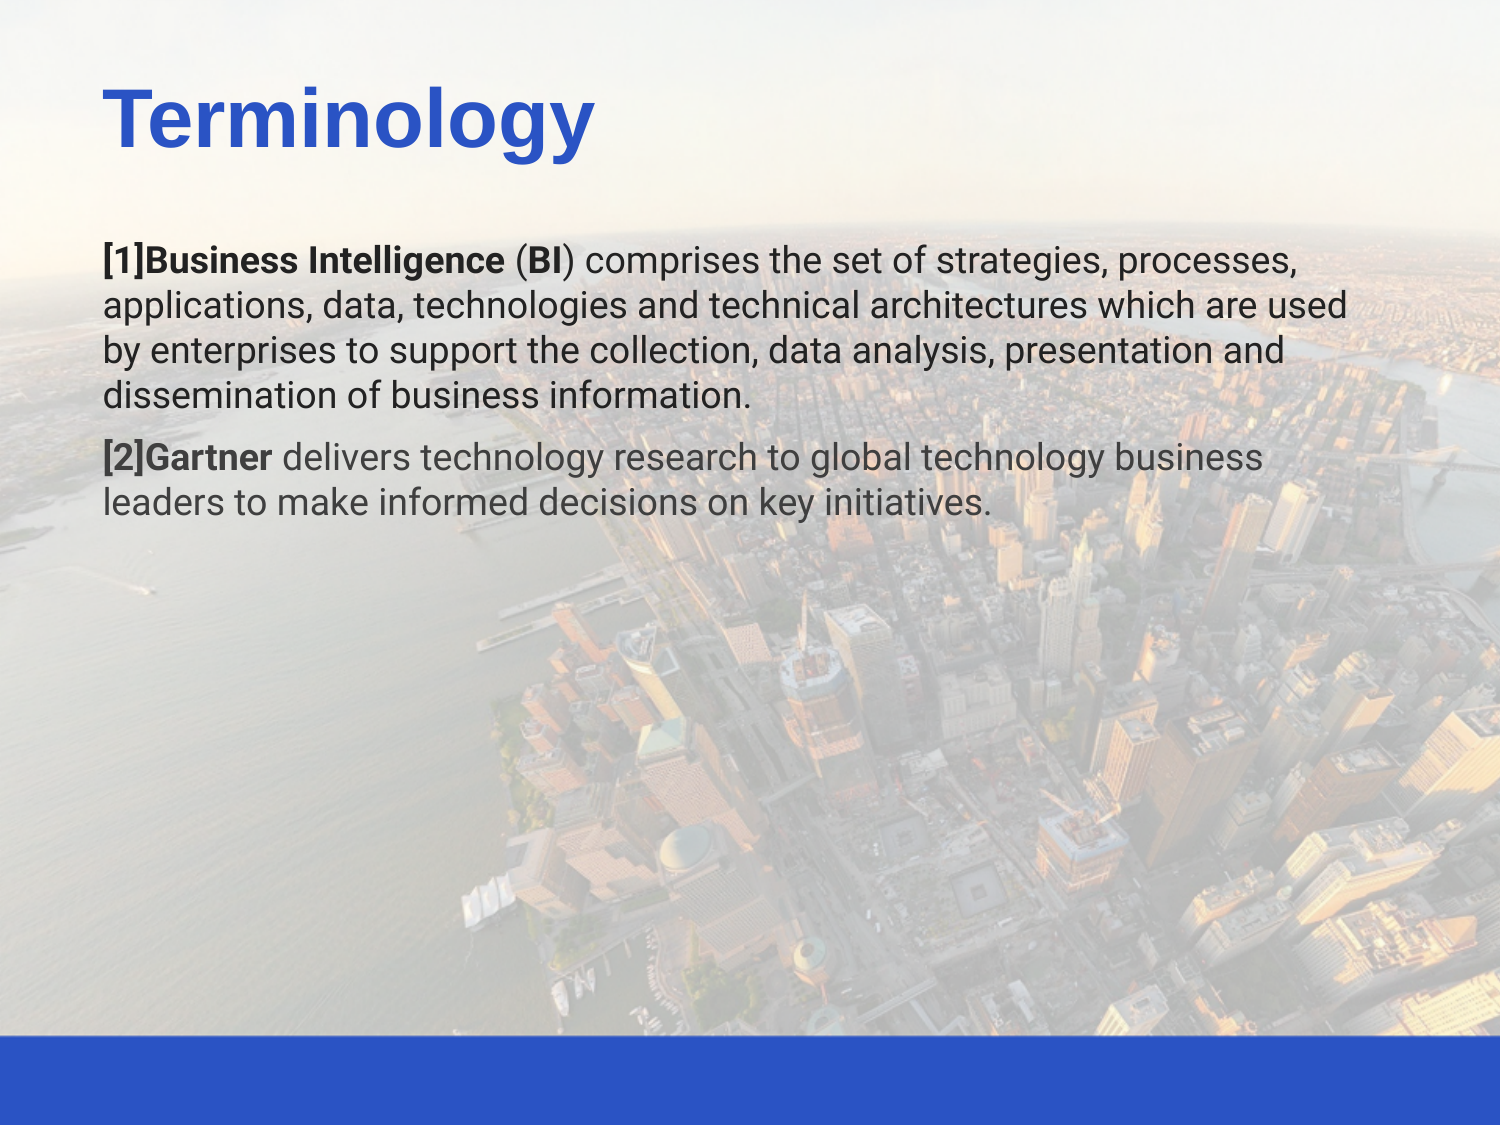

Terminology
[1]Business Intelligence (BI) comprises the set of strategies, processes, applications, data, technologies and technical architectures which are used by enterprises to support the collection, data analysis, presentation and dissemination of business information.
[2]Gartner delivers technology research to global technology business leaders to make informed decisions on key initiatives.